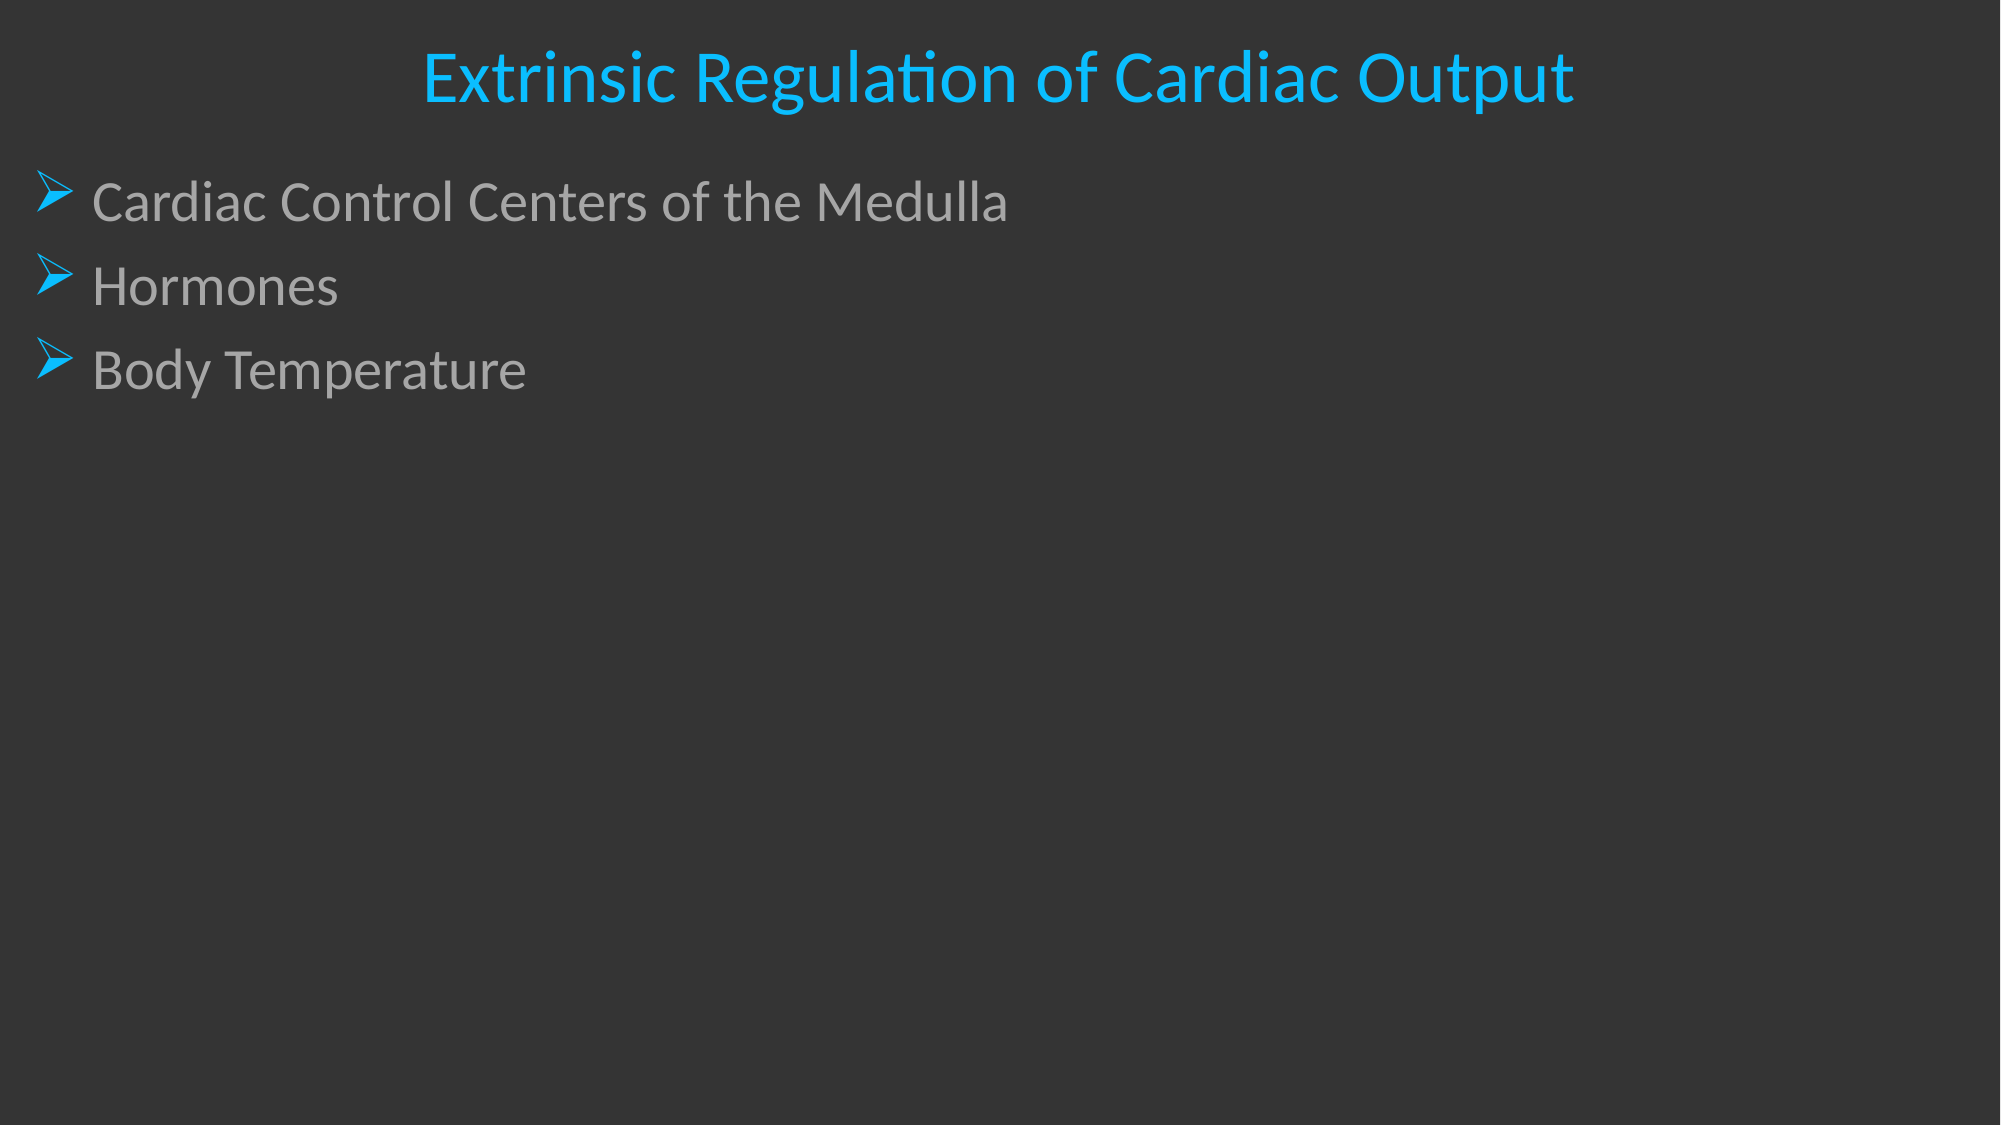

# Extrinsic Regulation of Cardiac Output
 Cardiac Control Centers of the Medulla
 Hormones
 Body Temperature